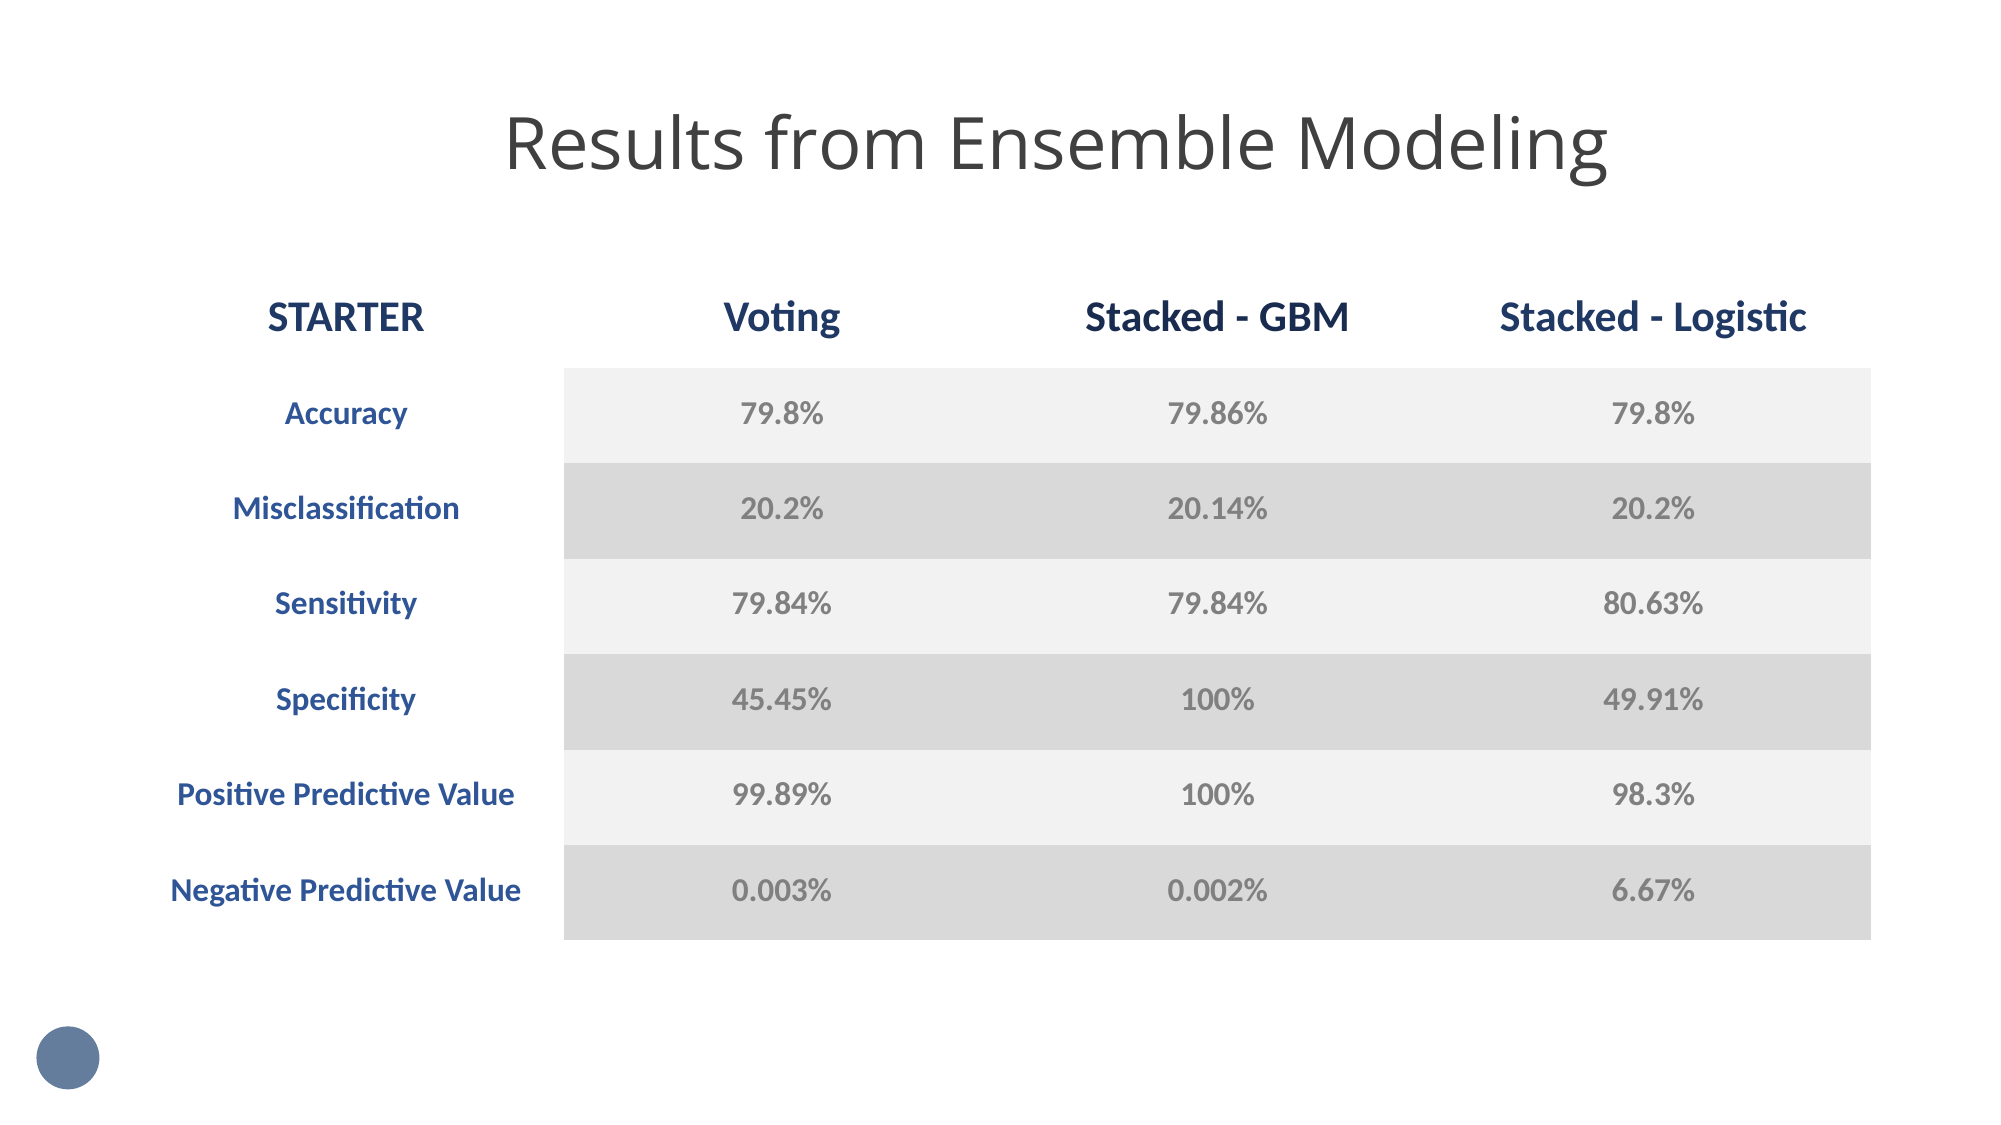

# Results from Ensemble Modeling
| STARTER | Voting | Stacked - GBM | Stacked - Logistic |
| --- | --- | --- | --- |
| Accuracy | 79.8% | 79.86% | 79.8% |
| Misclassification | 20.2% | 20.14% | 20.2% |
| Sensitivity | 79.84% | 79.84% | 80.63% |
| Specificity | 45.45% | 100% | 49.91% |
| Positive Predictive Value | 99.89% | 100% | 98.3% |
| Negative Predictive Value | 0.003% | 0.002% | 6.67% |